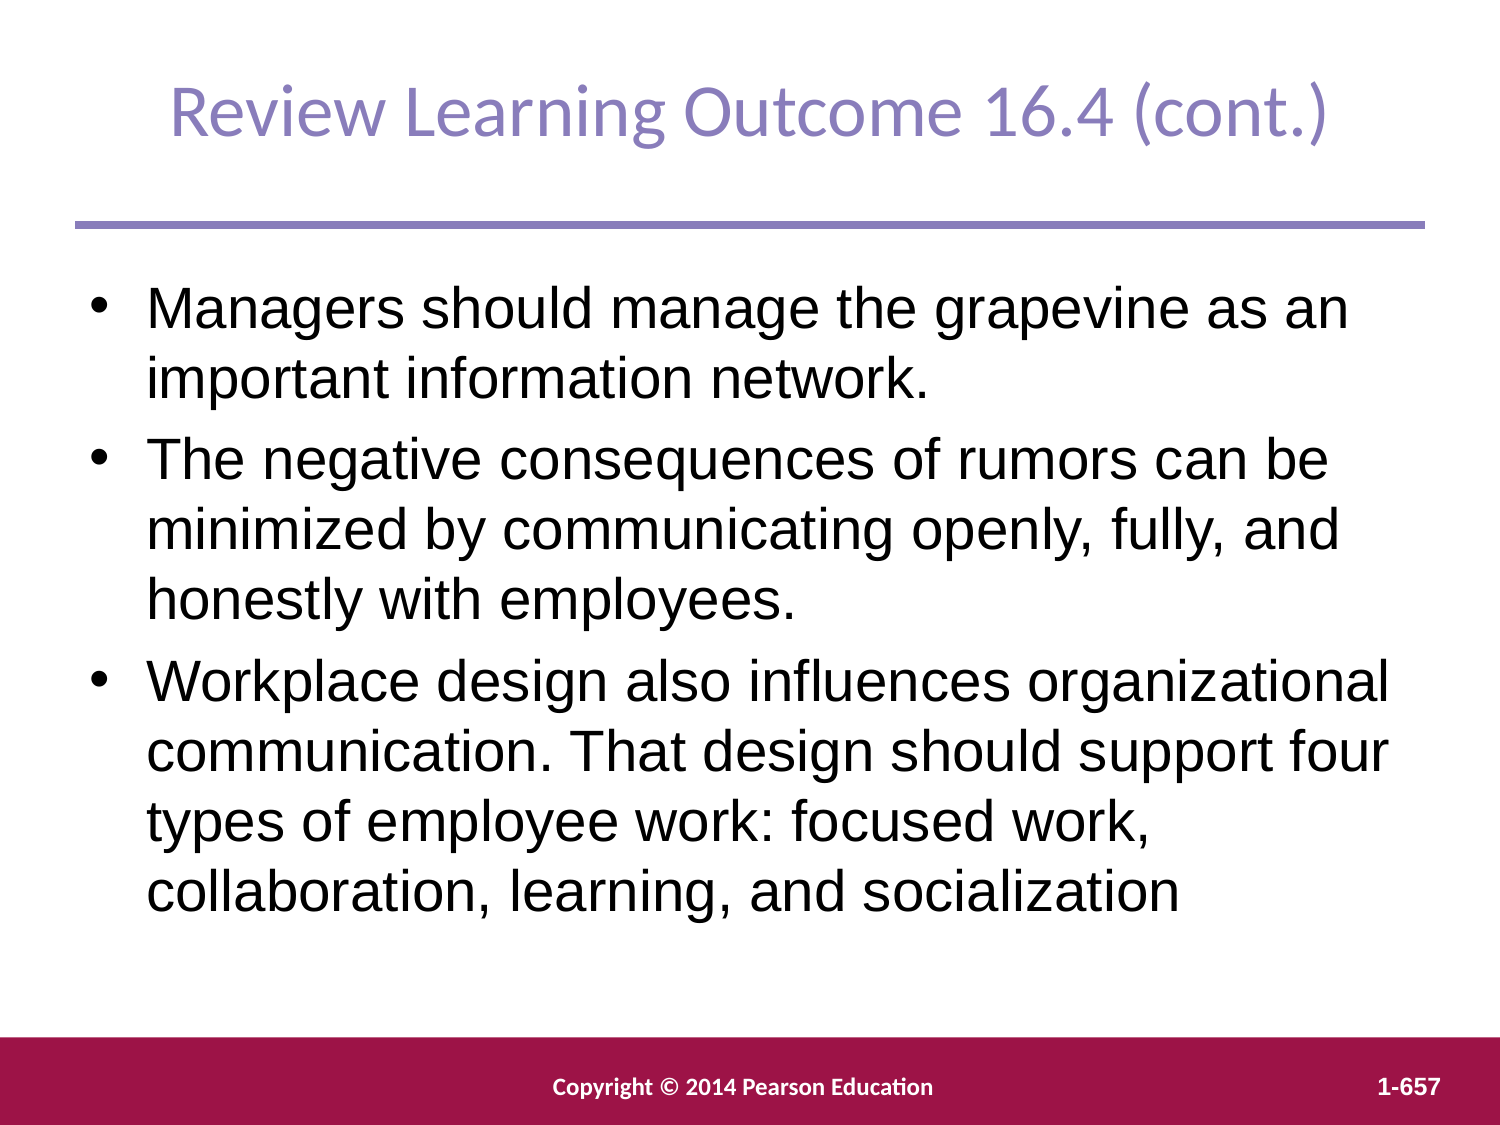

Review Learning Outcome 16.4 (cont.)
Managers should manage the grapevine as an important information network.
The negative consequences of rumors can be minimized by communicating openly, fully, and honestly with employees.
Workplace design also influences organizational communication. That design should support four types of employee work: focused work,  collaboration, learning, and socialization